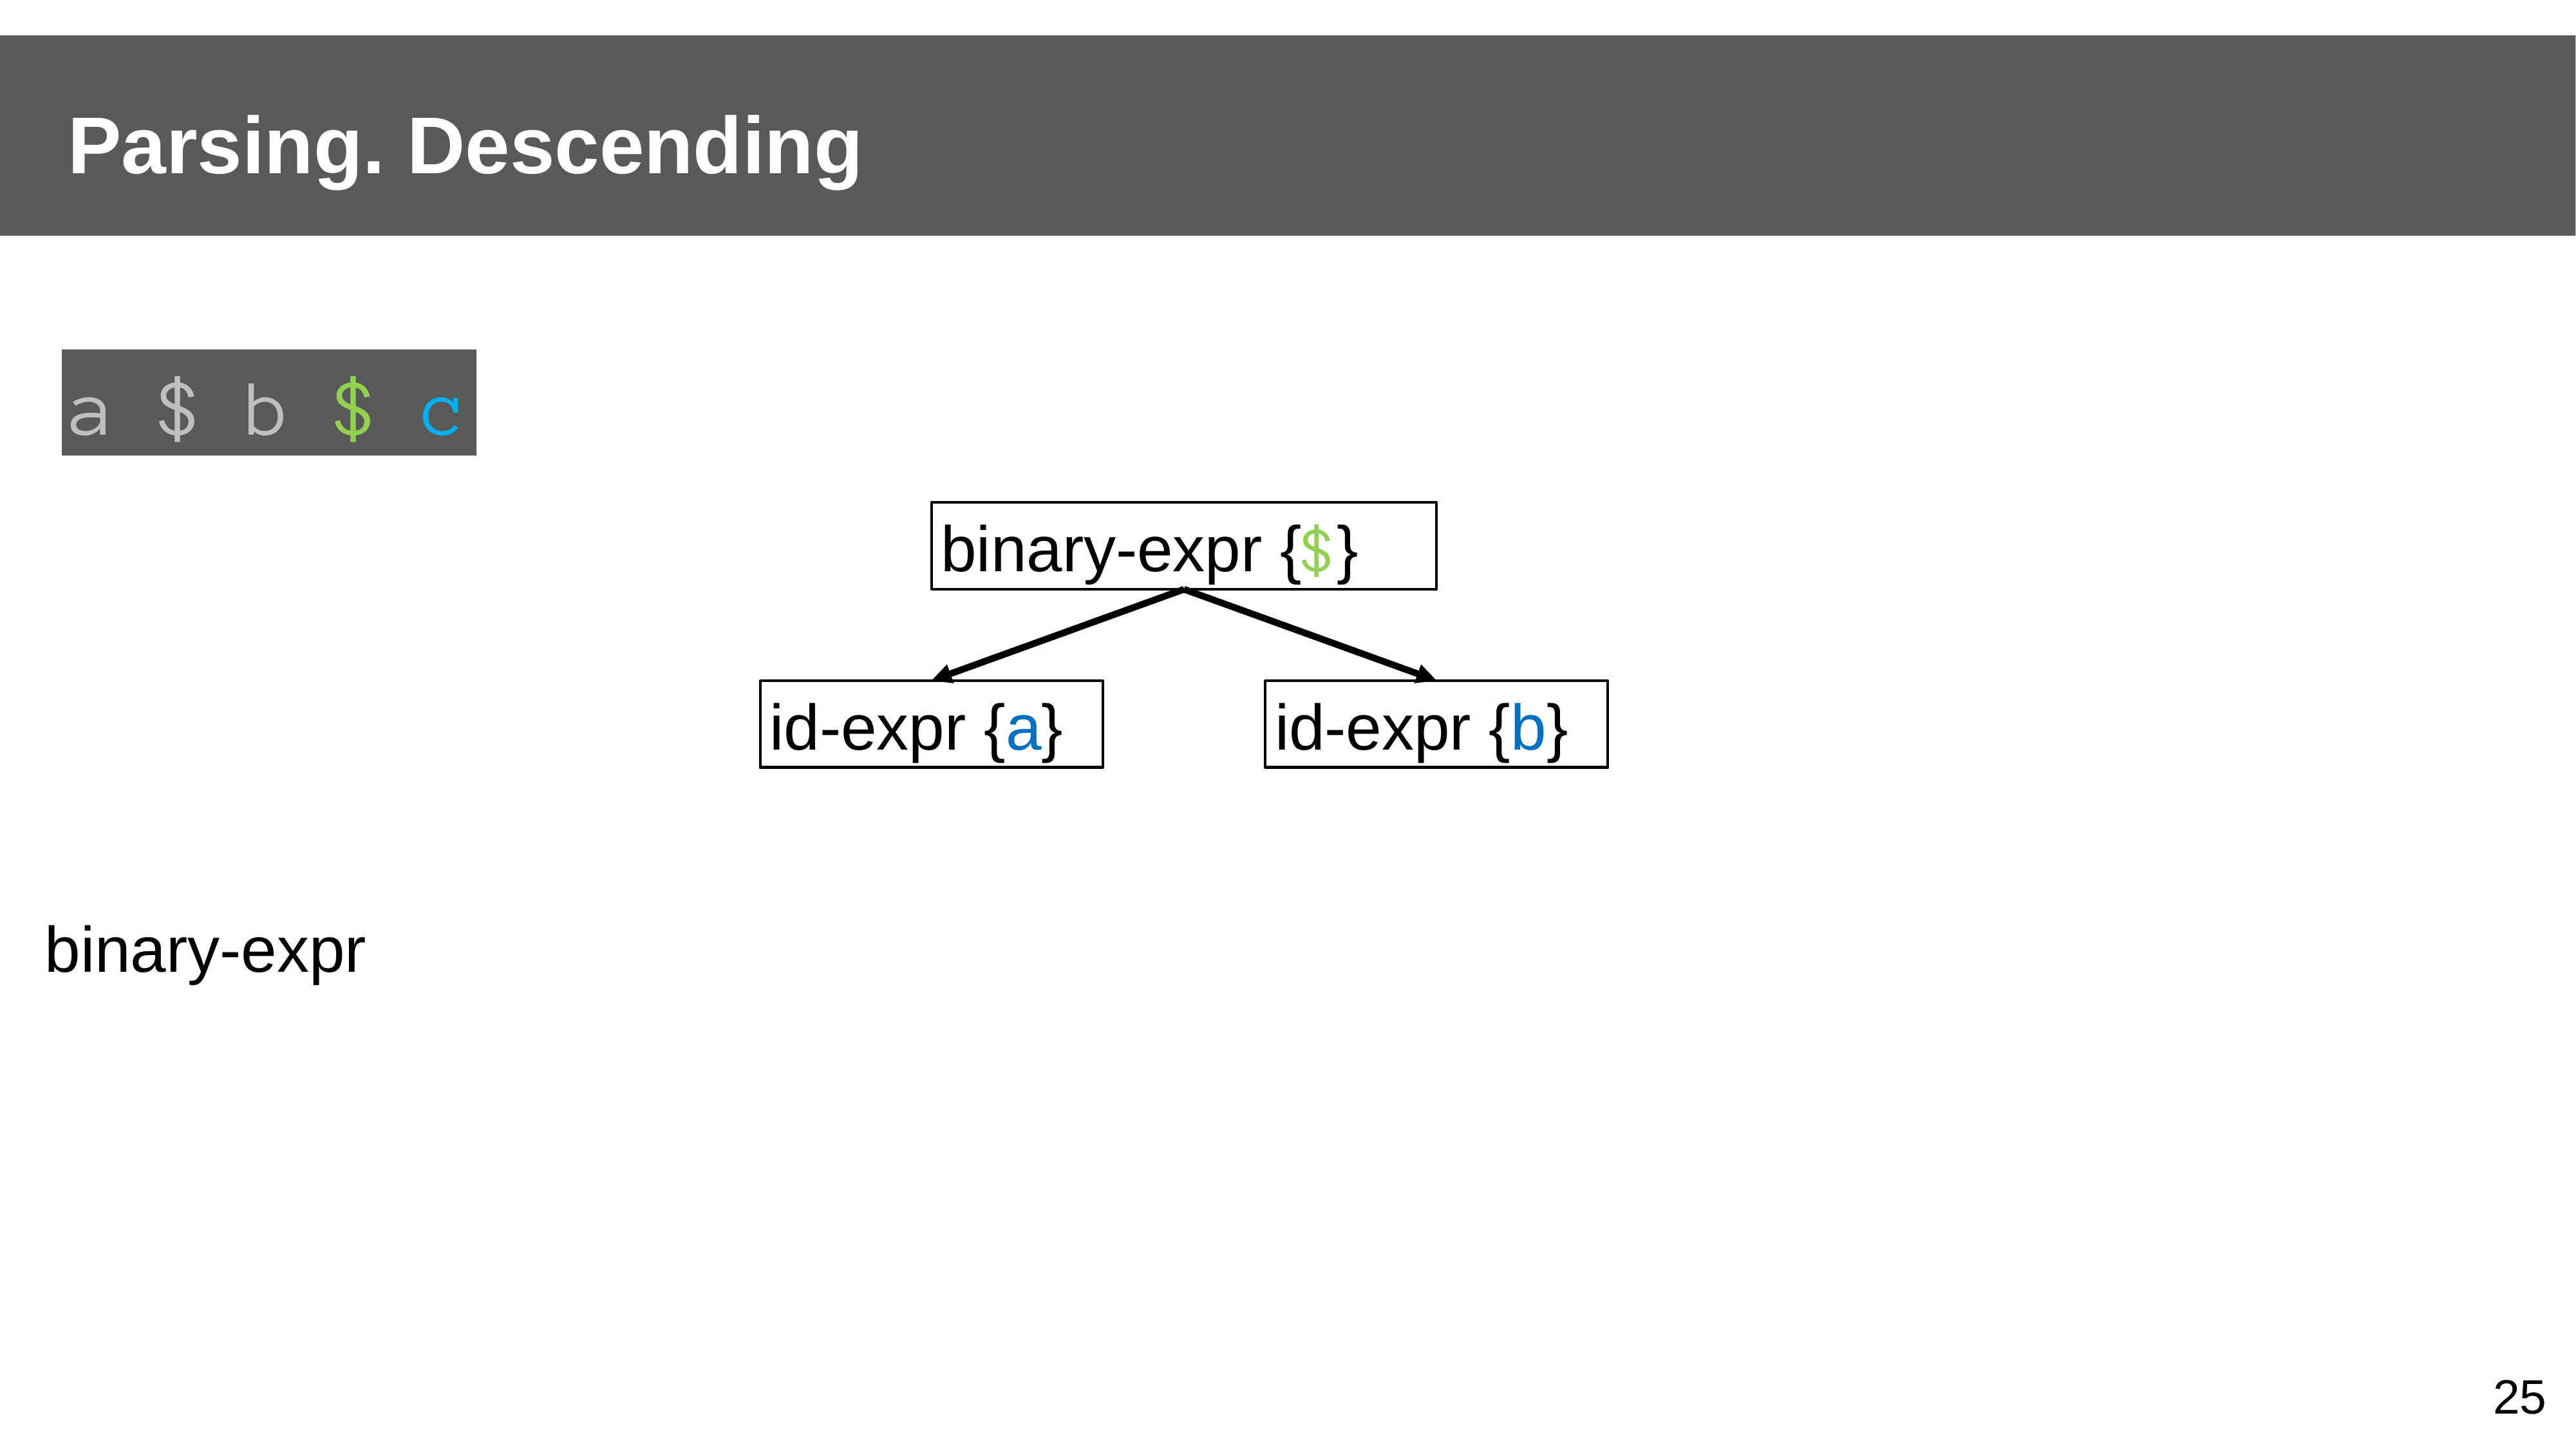

# Parsing. Descending
a $ b $ c
binary-expr {$}
id-expr {a}
id-expr {b}
binary-expr